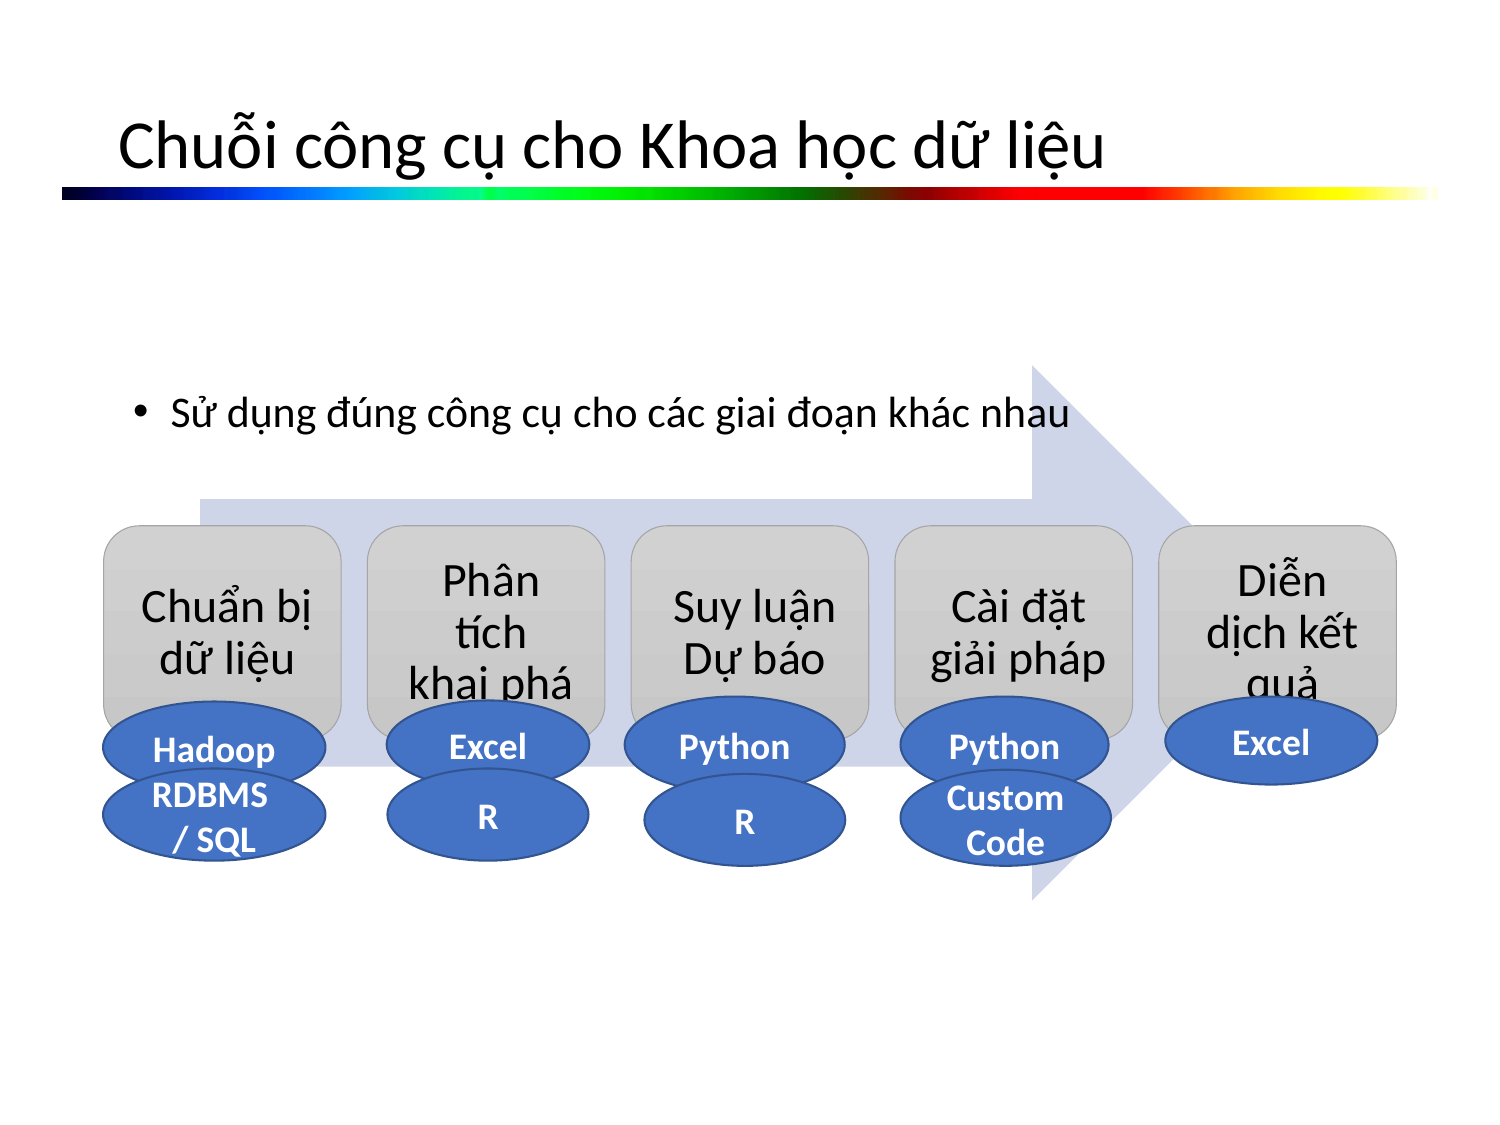

# Chuỗi công cụ cho Khoa học dữ liệu
Chuẩn bị
dữ liệu
Phân tích
khai phá
Suy luận
Dự báo
Cài đặt
giải pháp
Diễn dịch kết quả
Sử dụng đúng công cụ cho các giai đoạn khác nhau
Python
Python
Excel
Excel
Hadoop
RDBMS
/ SQL
R
Custom
Code
R